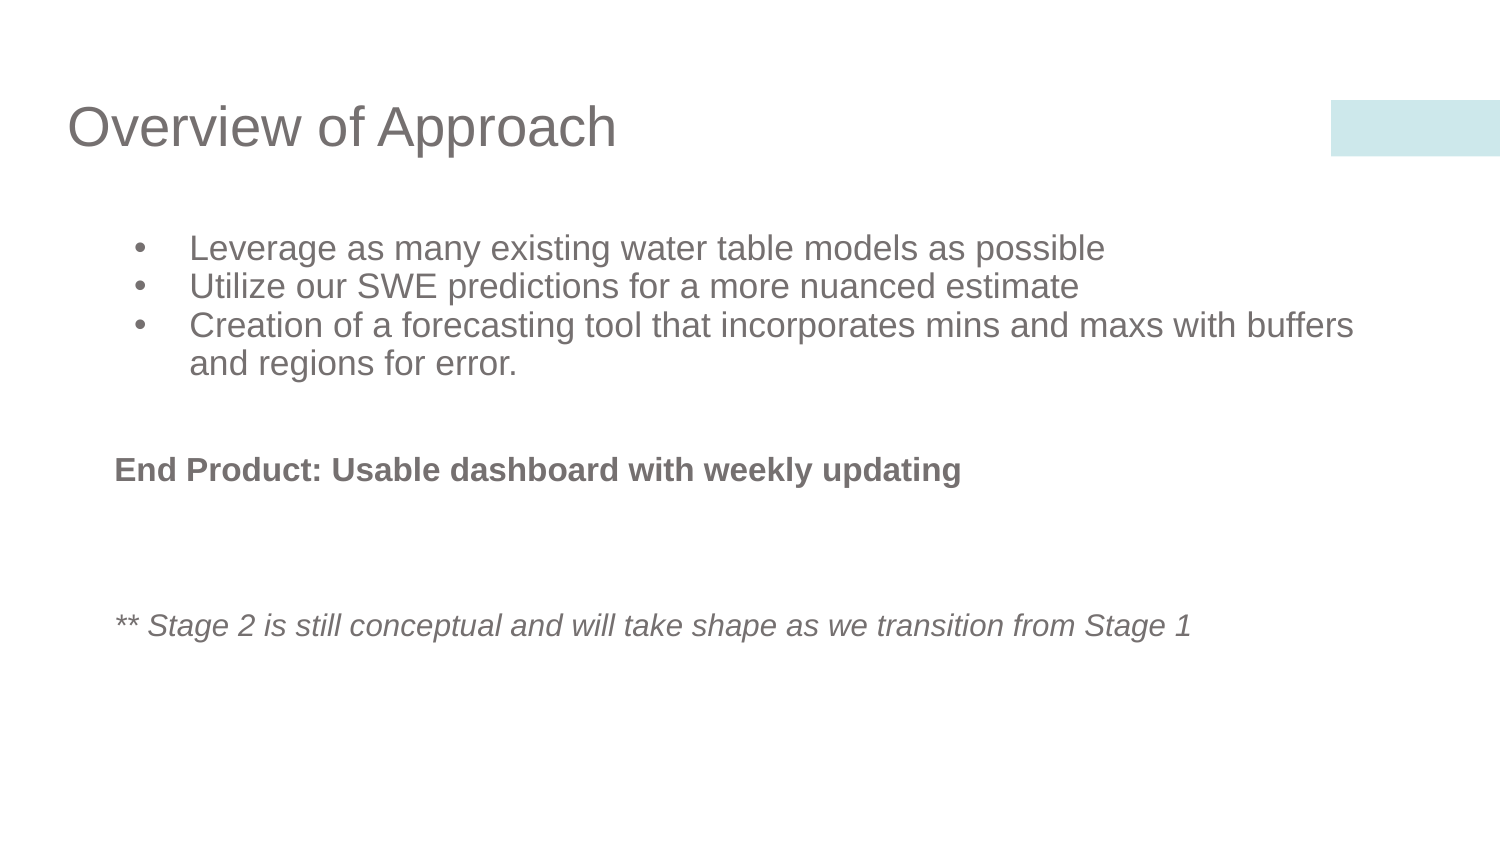

# Overview of Approach
Leverage as many existing water table models as possible
Utilize our SWE predictions for a more nuanced estimate
Creation of a forecasting tool that incorporates mins and maxs with buffers and regions for error.

End Product: Usable dashboard with weekly updating

** Stage 2 is still conceptual and will take shape as we transition from Stage 1